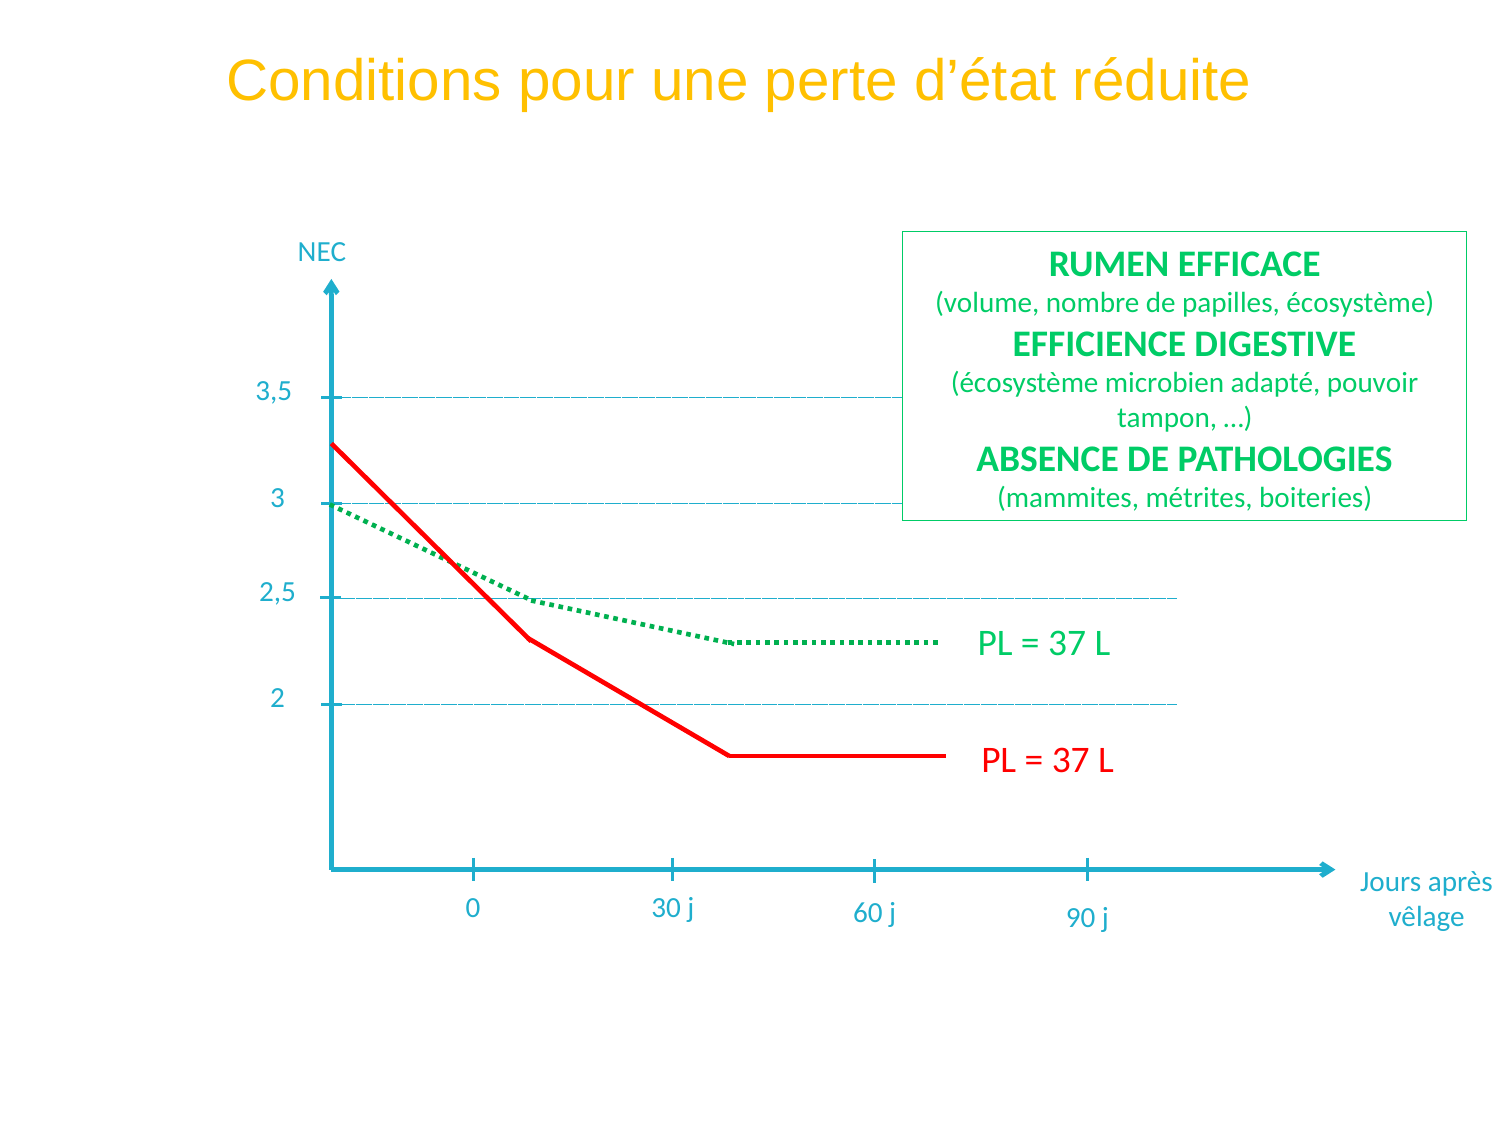

# Conditions pour une perte d’état réduite
NEC
3,5
3
2,5
2
RUMEN EFFICACE
(volume, nombre de papilles, écosystème)
EFFICIENCE DIGESTIVE
(écosystème microbien adapté, pouvoir tampon, …)
ABSENCE DE PATHOLOGIES
(mammites, métrites, boiteries)
PL = 37 L
PL = 37 L
Jours après vêlage
0
30 j
60 j
90 j